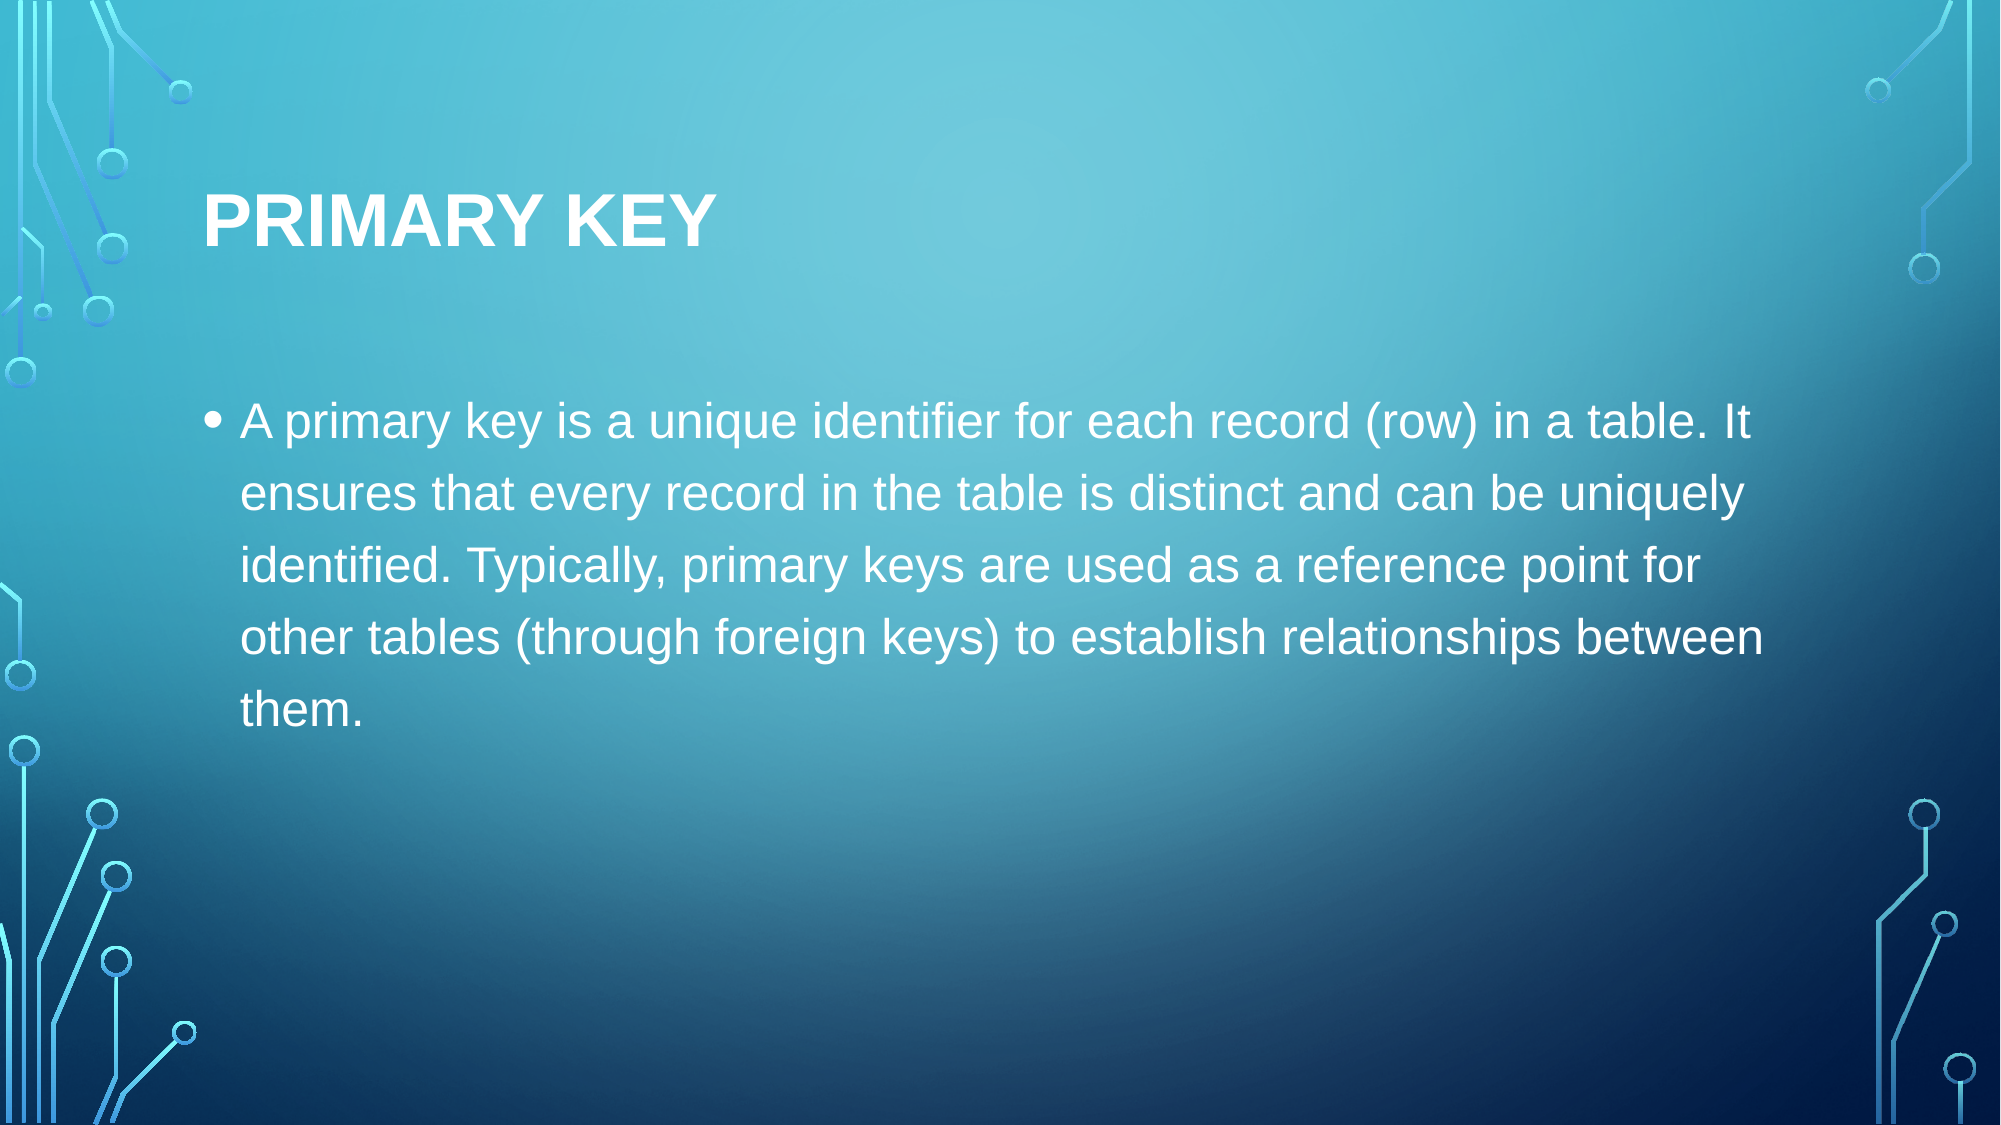

# Primary Key
A primary key is a unique identifier for each record (row) in a table. It ensures that every record in the table is distinct and can be uniquely identified. Typically, primary keys are used as a reference point for other tables (through foreign keys) to establish relationships between them.